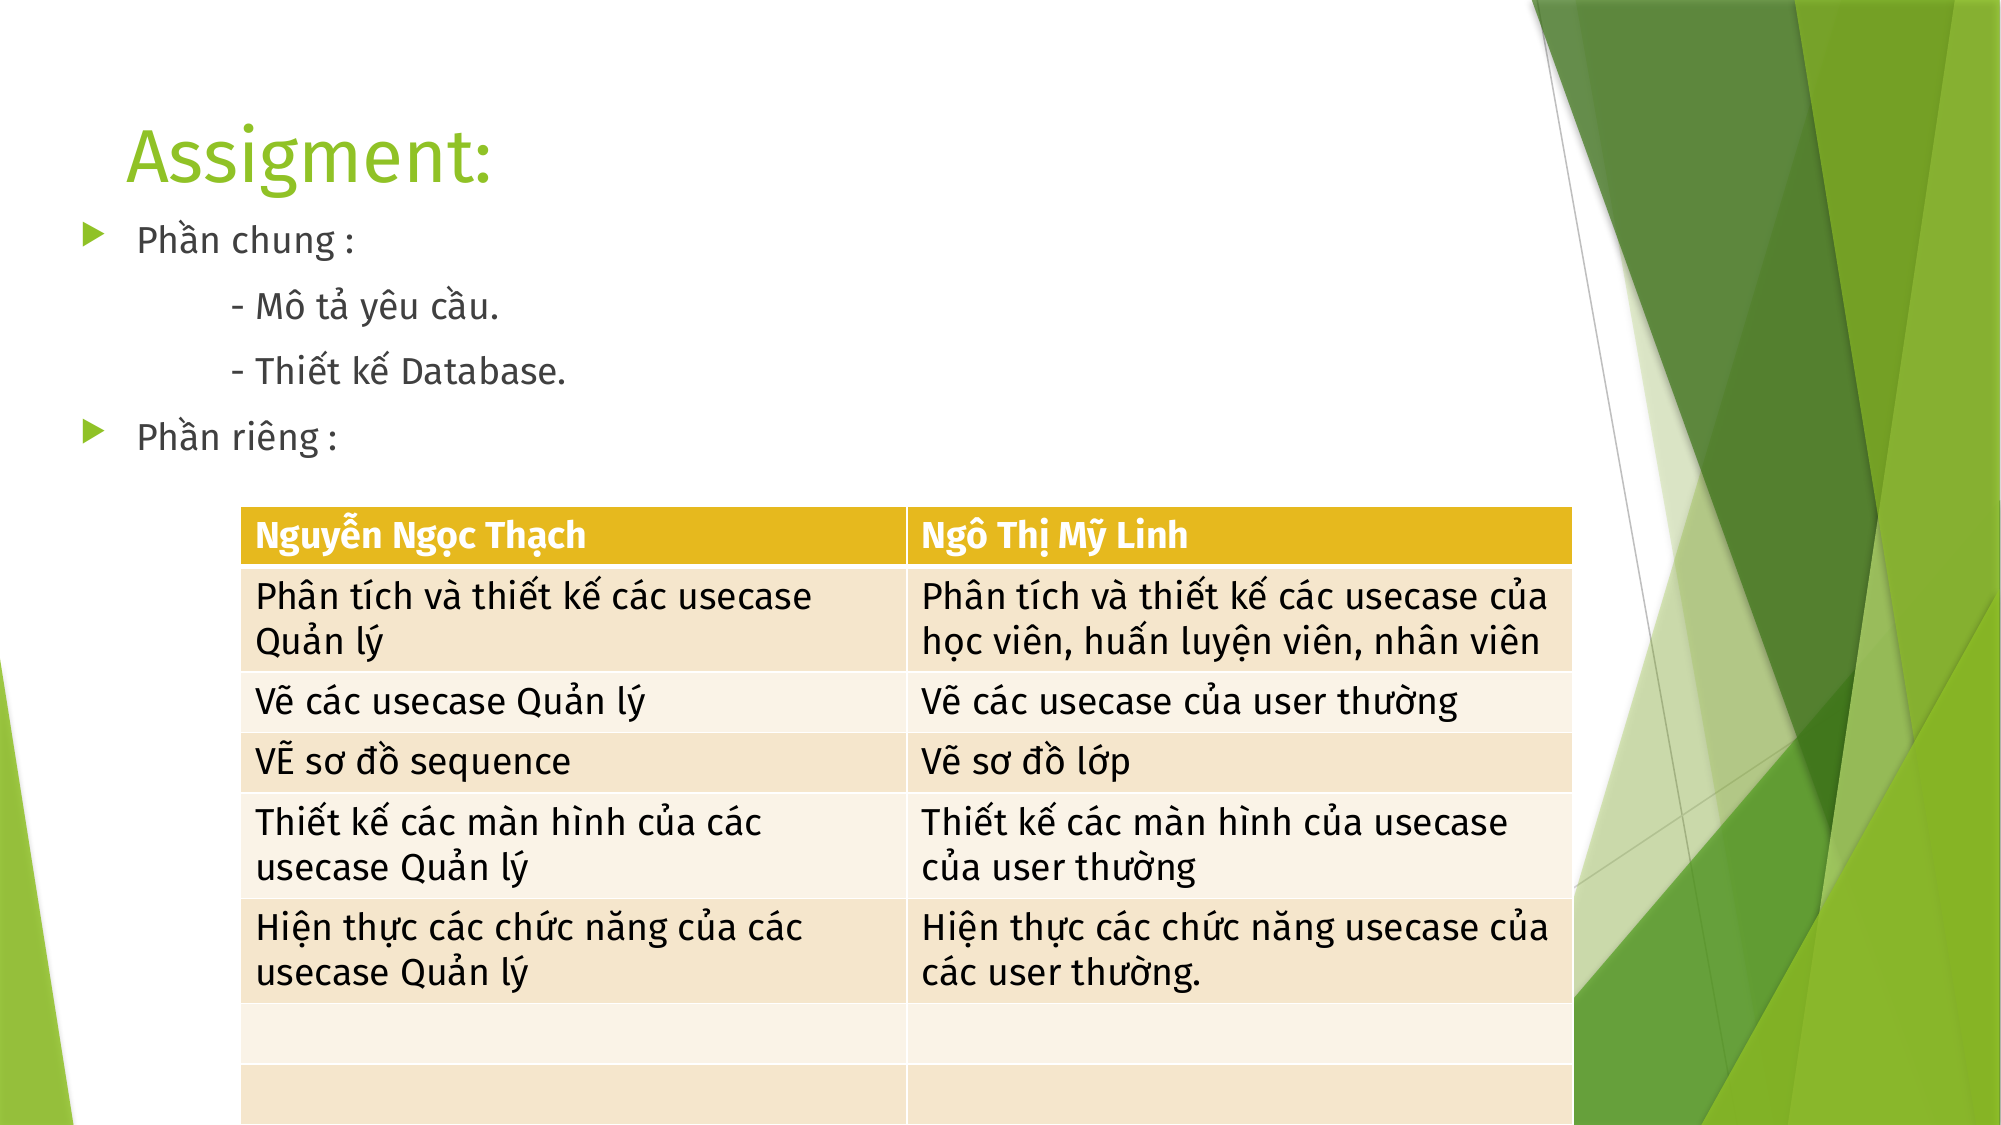

# Assigment:
Phần chung :
	- Mô tả yêu cầu.
	- Thiết kế Database.
Phần riêng :

| Nguyễn Ngọc Thạch | Ngô Thị Mỹ Linh |
| --- | --- |
| Phân tích và thiết kế các usecase Quản lý | Phân tích và thiết kế các usecase của học viên, huấn luyện viên, nhân viên |
| Vẽ các usecase Quản lý | Vẽ các usecase của user thường |
| VẼ sơ đồ sequence | Vẽ sơ đồ lớp |
| Thiết kế các màn hình của các usecase Quản lý | Thiết kế các màn hình của usecase của user thường |
| Hiện thực các chức năng của các usecase Quản lý | Hiện thực các chức năng usecase của các user thường. |
|  |  |
|  |  |